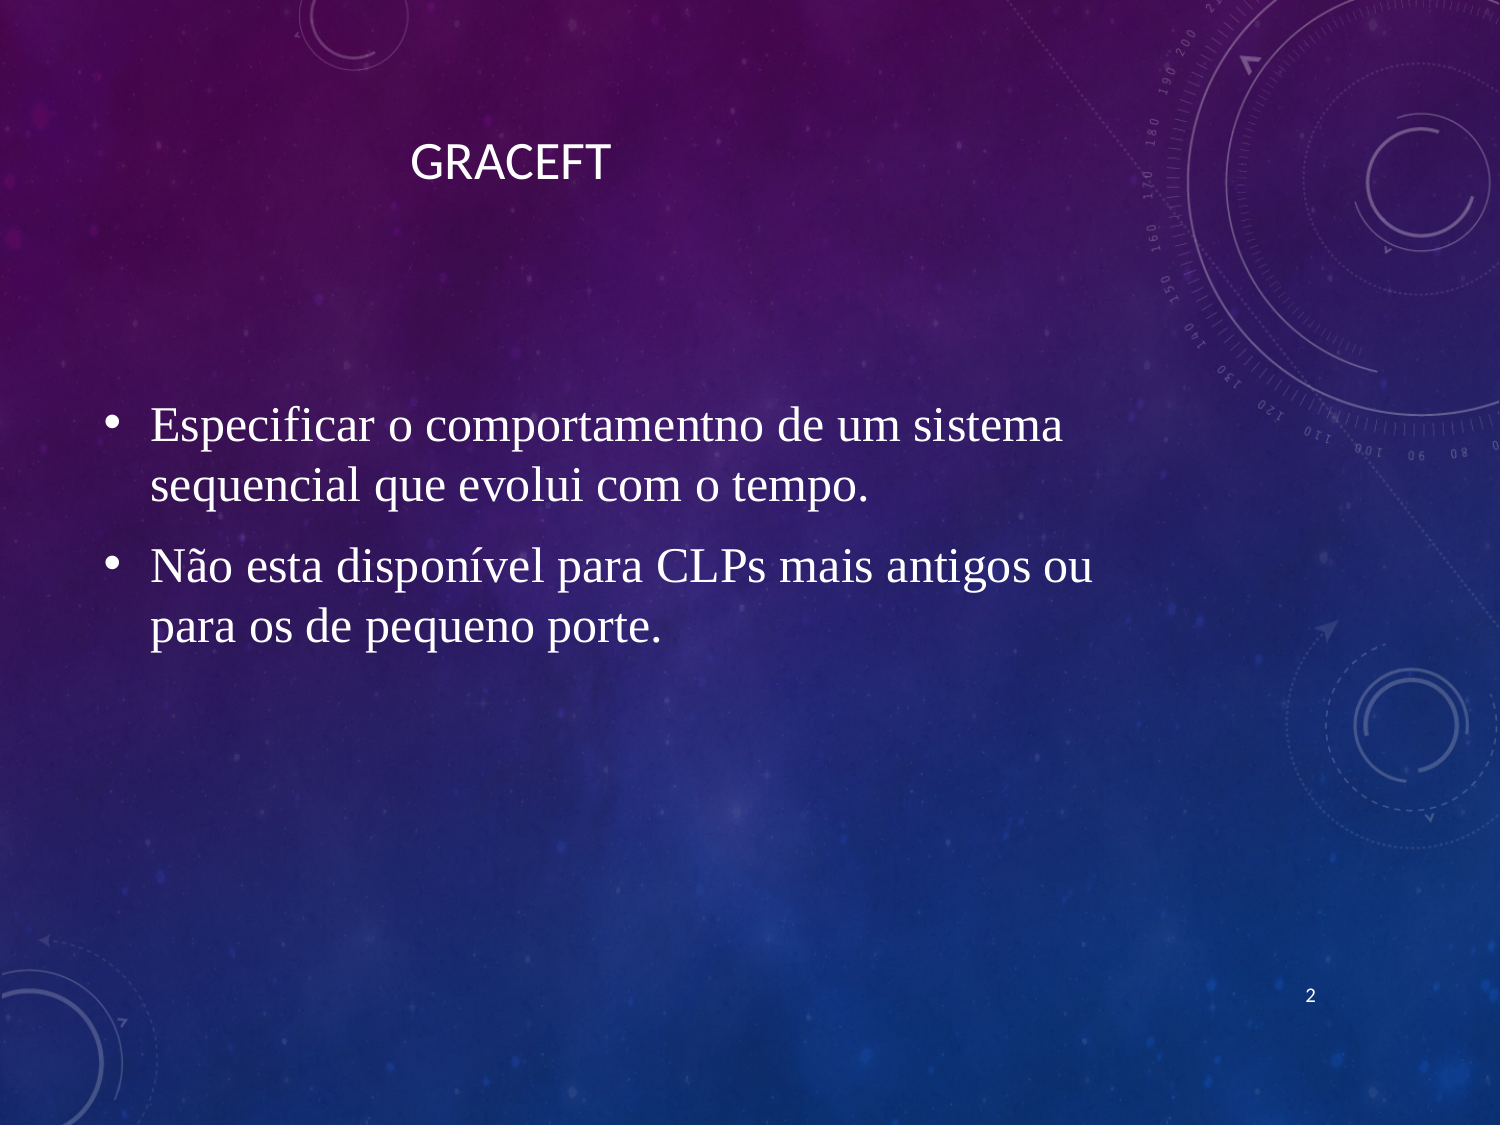

# GRACEFT
Especificar o comportamentno de um sistema sequencial que evolui com o tempo.
Não esta disponível para CLPs mais antigos ou para os de pequeno porte.

2